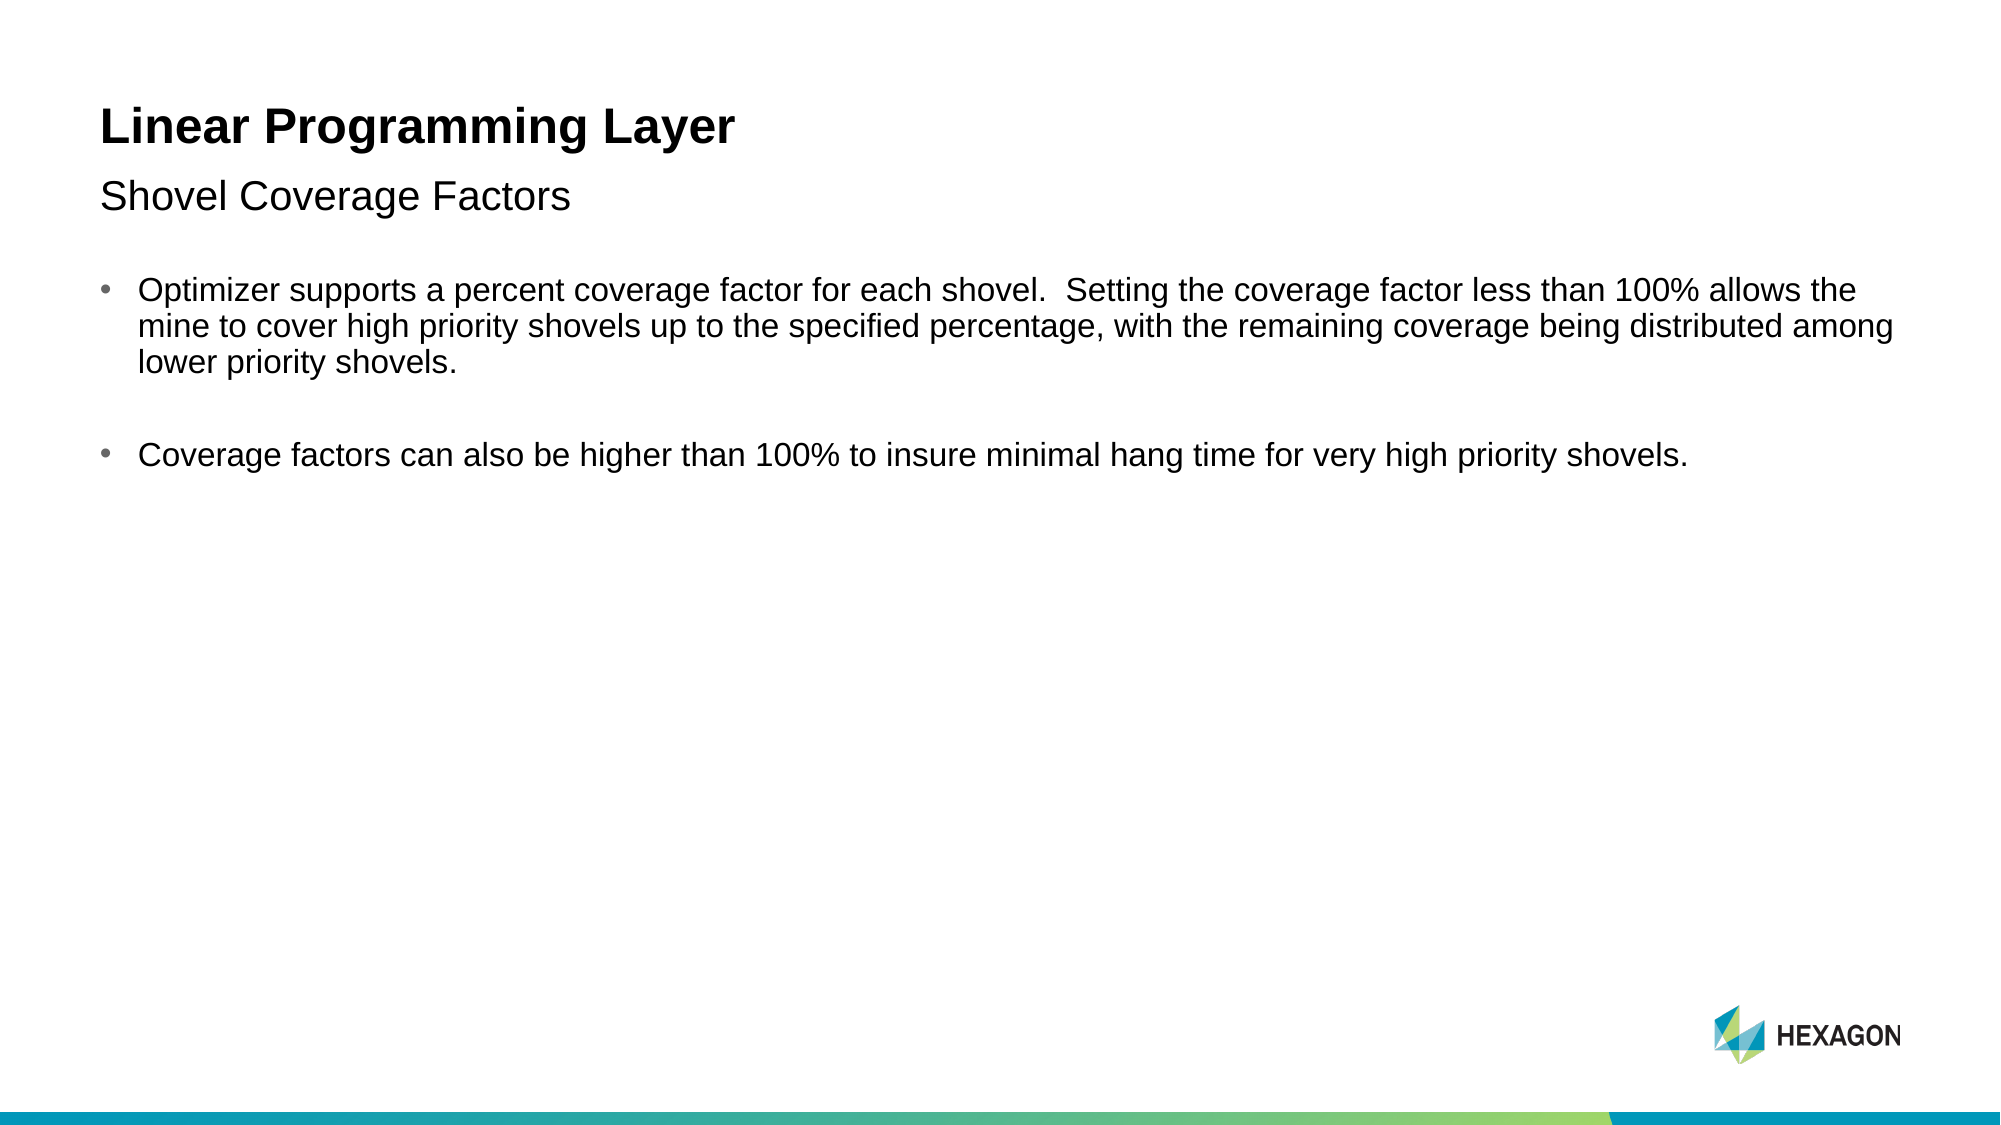

# Linear Programming Layer
Shovel Coverage Factors
Optimizer supports a percent coverage factor for each shovel.  Setting the coverage factor less than 100% allows the mine to cover high priority shovels up to the specified percentage, with the remaining coverage being distributed among lower priority shovels.

Coverage factors can also be higher than 100% to insure minimal hang time for very high priority shovels.